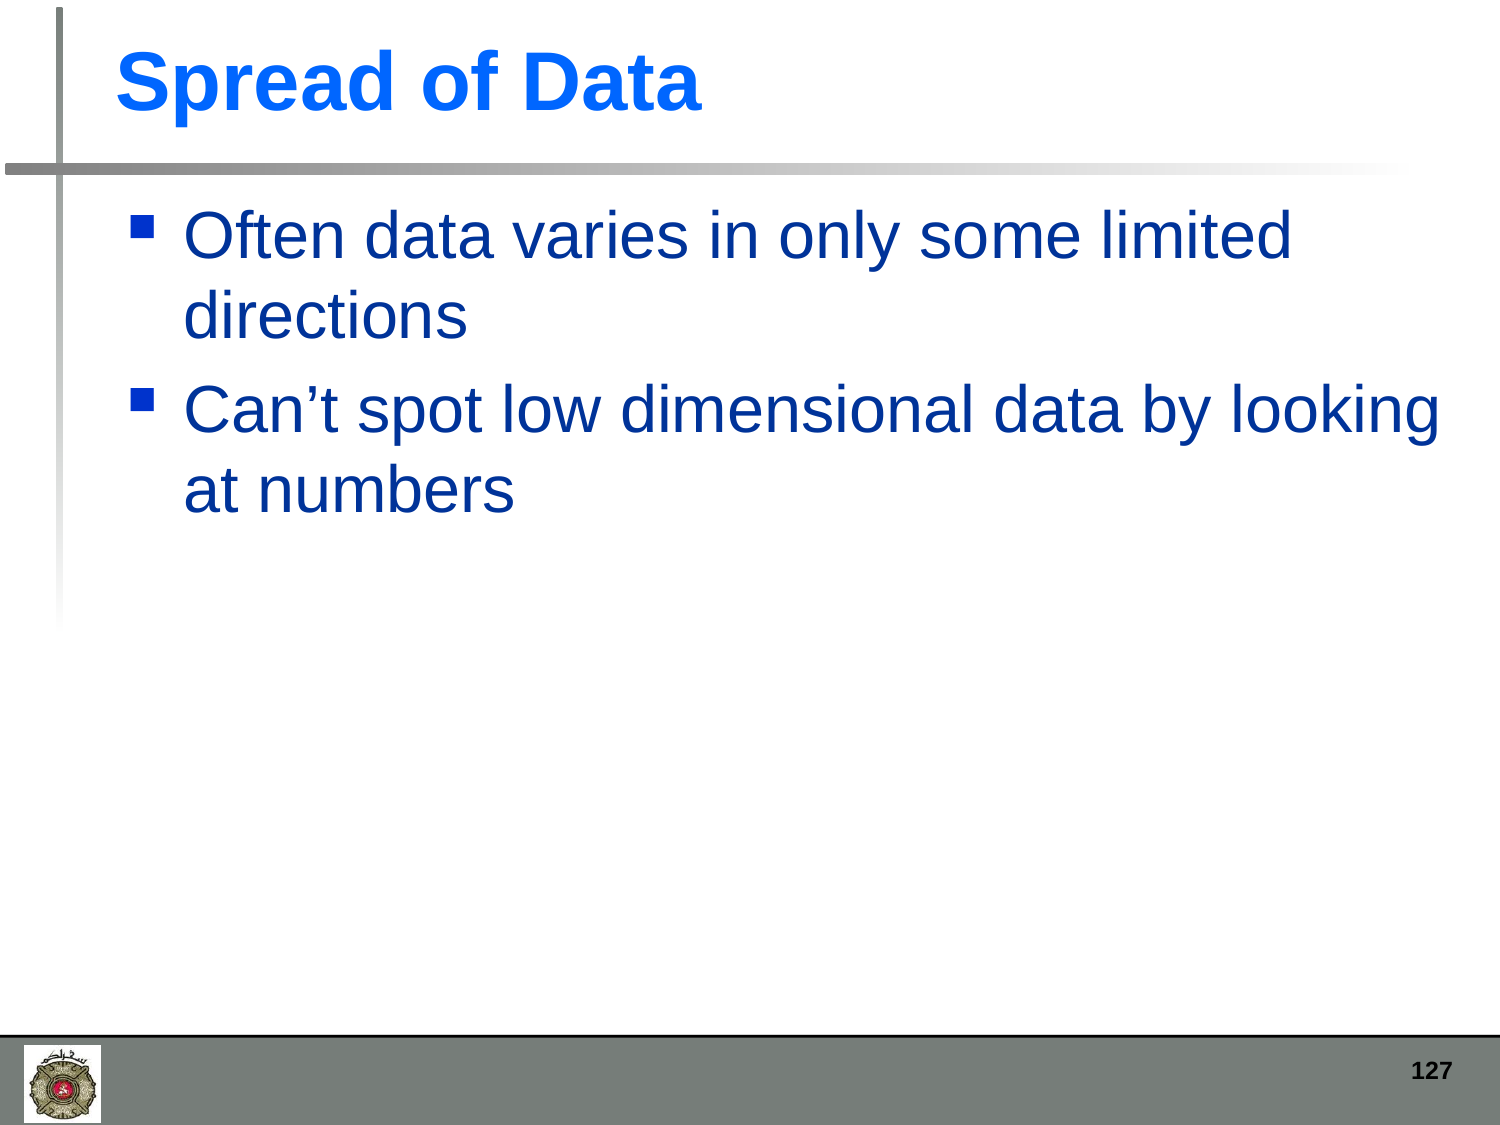

# Spread of Data
Often data varies in only some limited directions
Can’t spot low dimensional data by looking at numbers